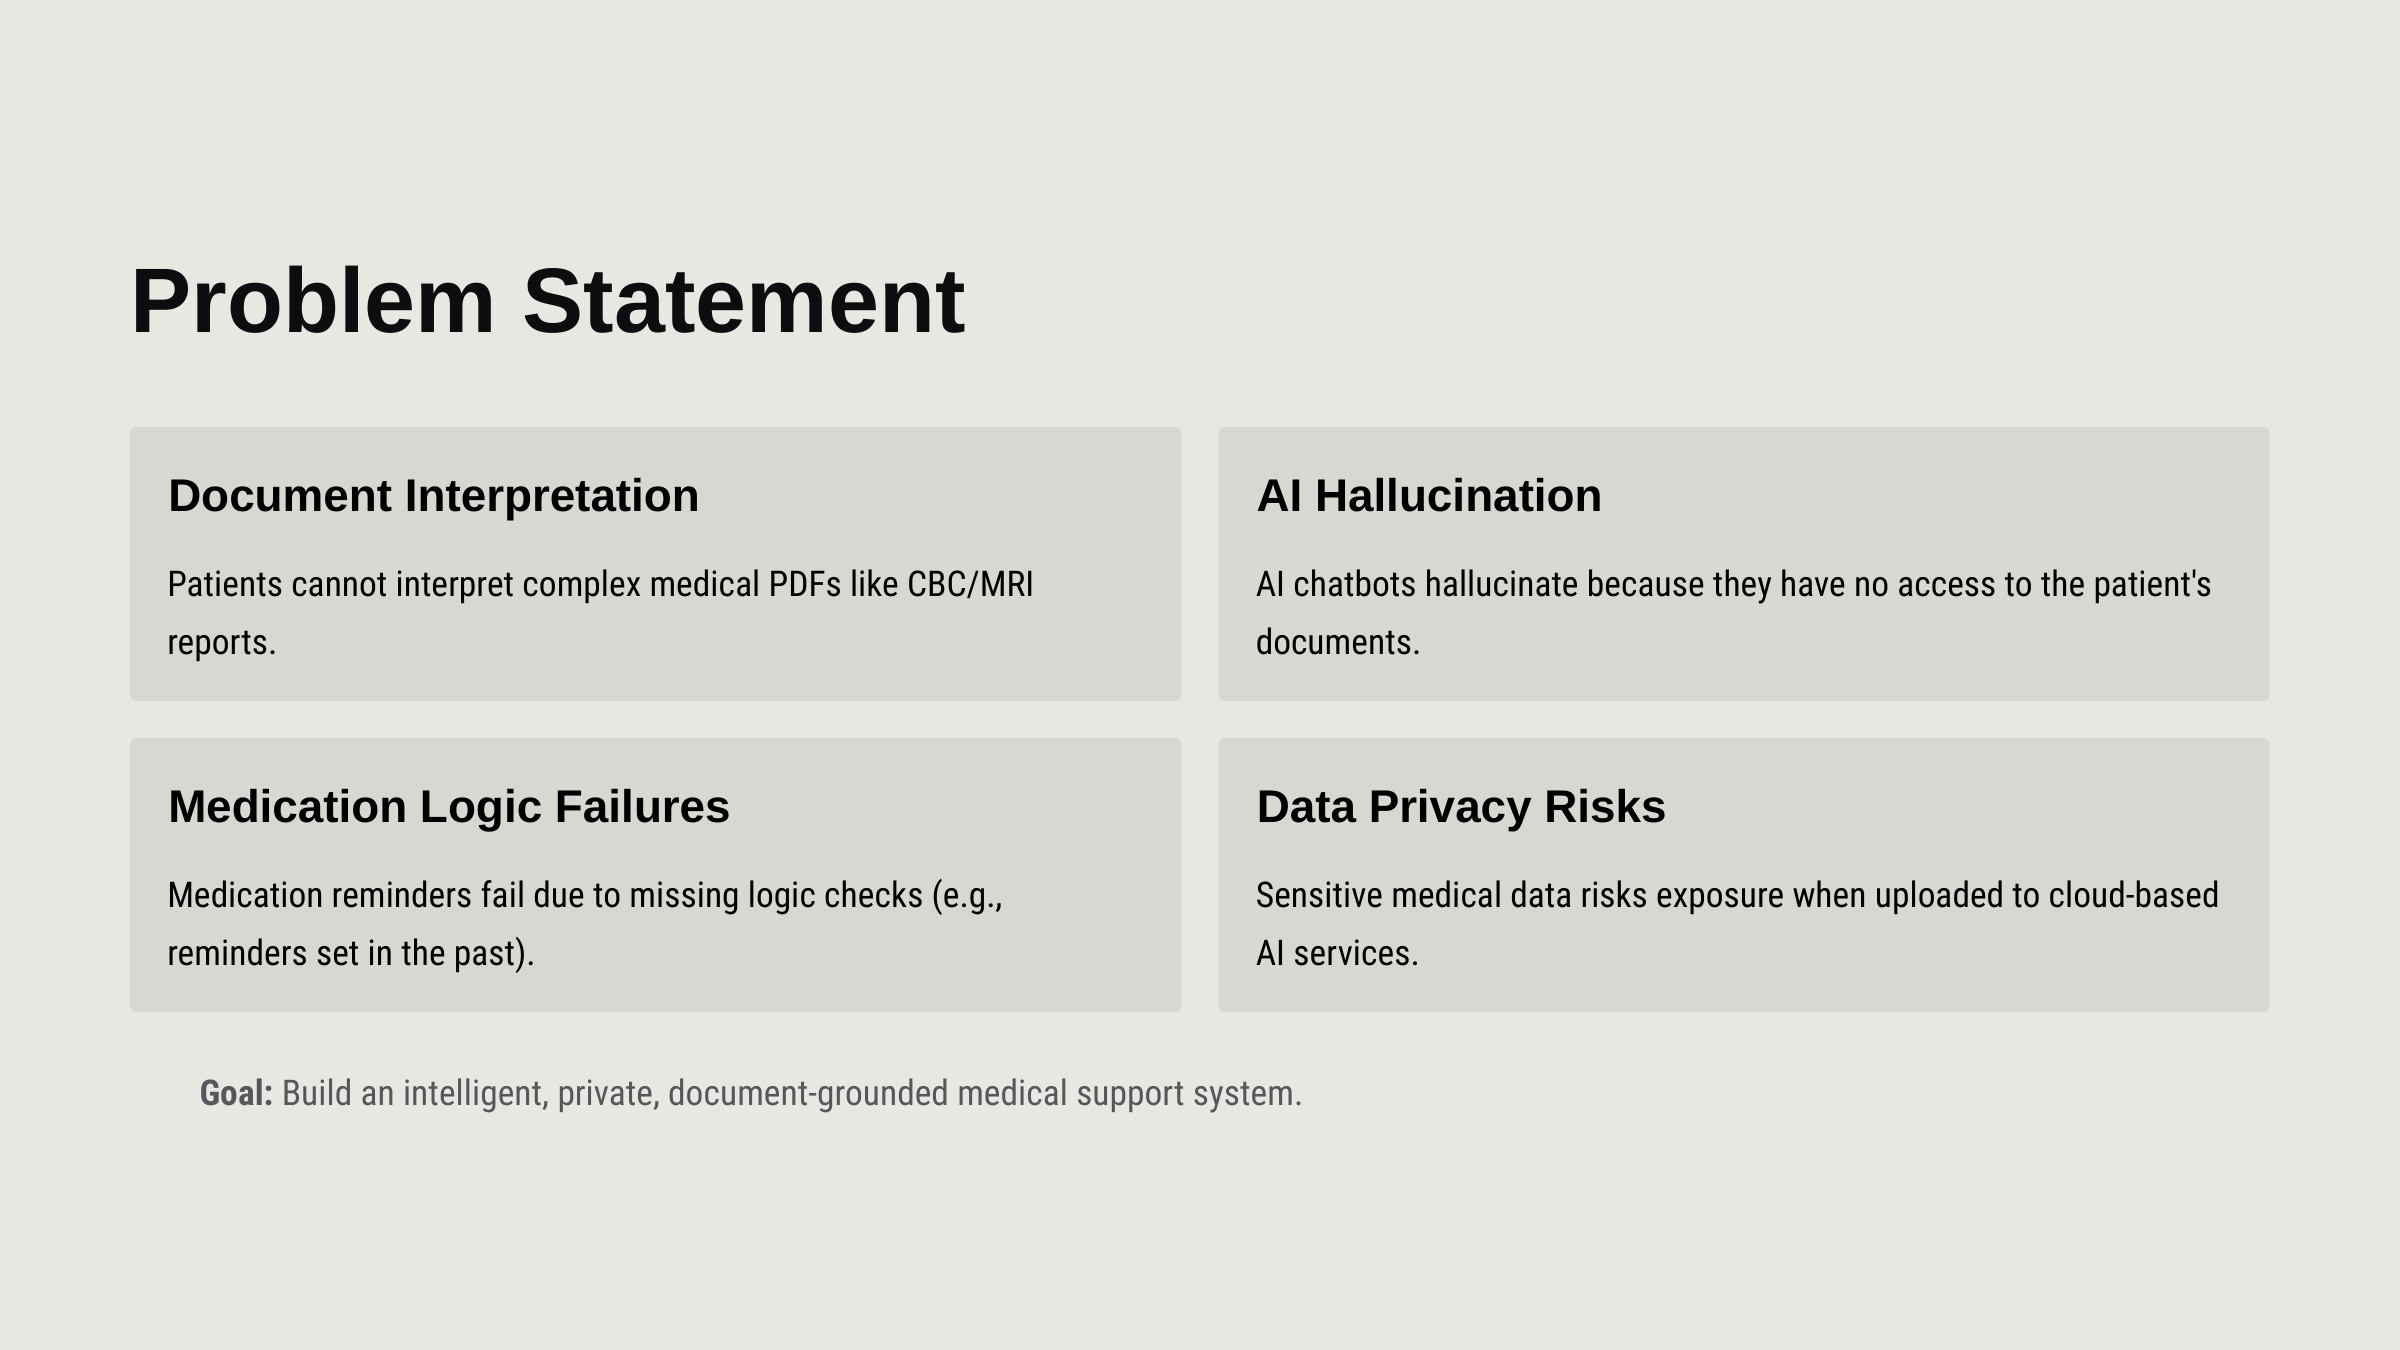

Problem Statement

Document Interpretation
AI Hallucination
Patients cannot interpret complex medical PDFs like CBC/MRI reports.
AI chatbots hallucinate because they have no access to the patient's documents.

Medication Logic Failures
Data Privacy Risks
Medication reminders fail due to missing logic checks (e.g., reminders set in the past).
Sensitive medical data risks exposure when uploaded to cloud-based AI services.
Goal: Build an intelligent, private, document-grounded medical support system.